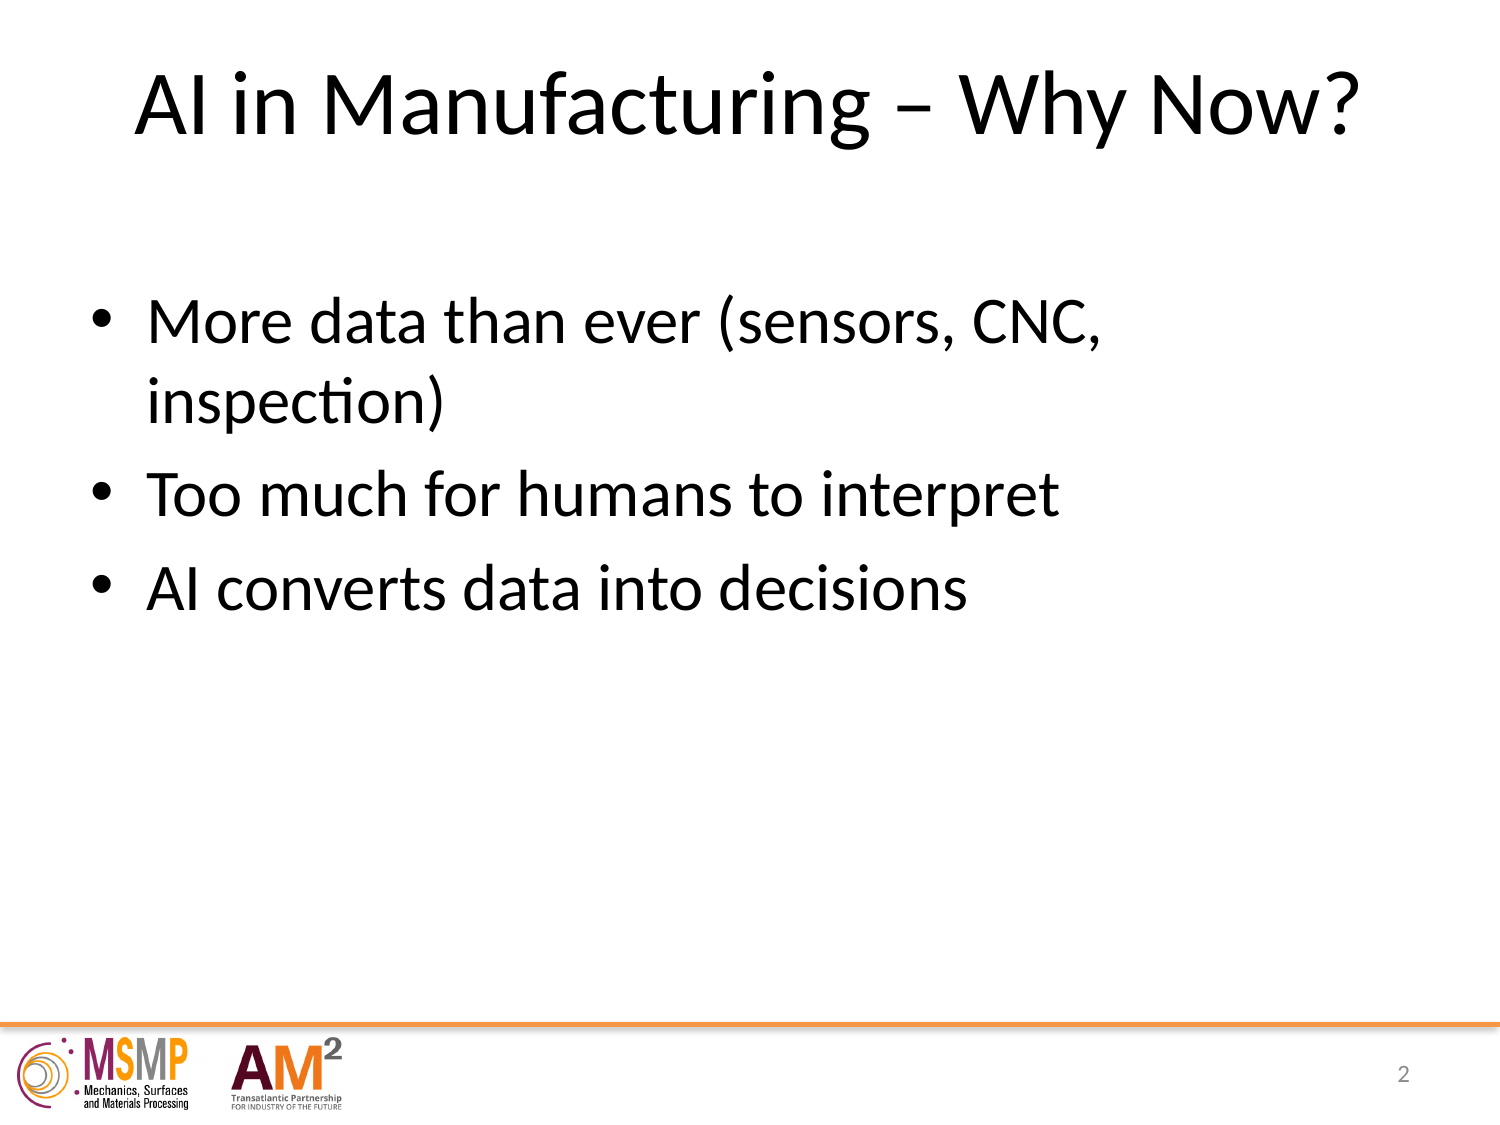

# AI in Manufacturing – Why Now?

More data than ever (sensors, CNC, inspection)
Too much for humans to interpret
AI converts data into decisions
2